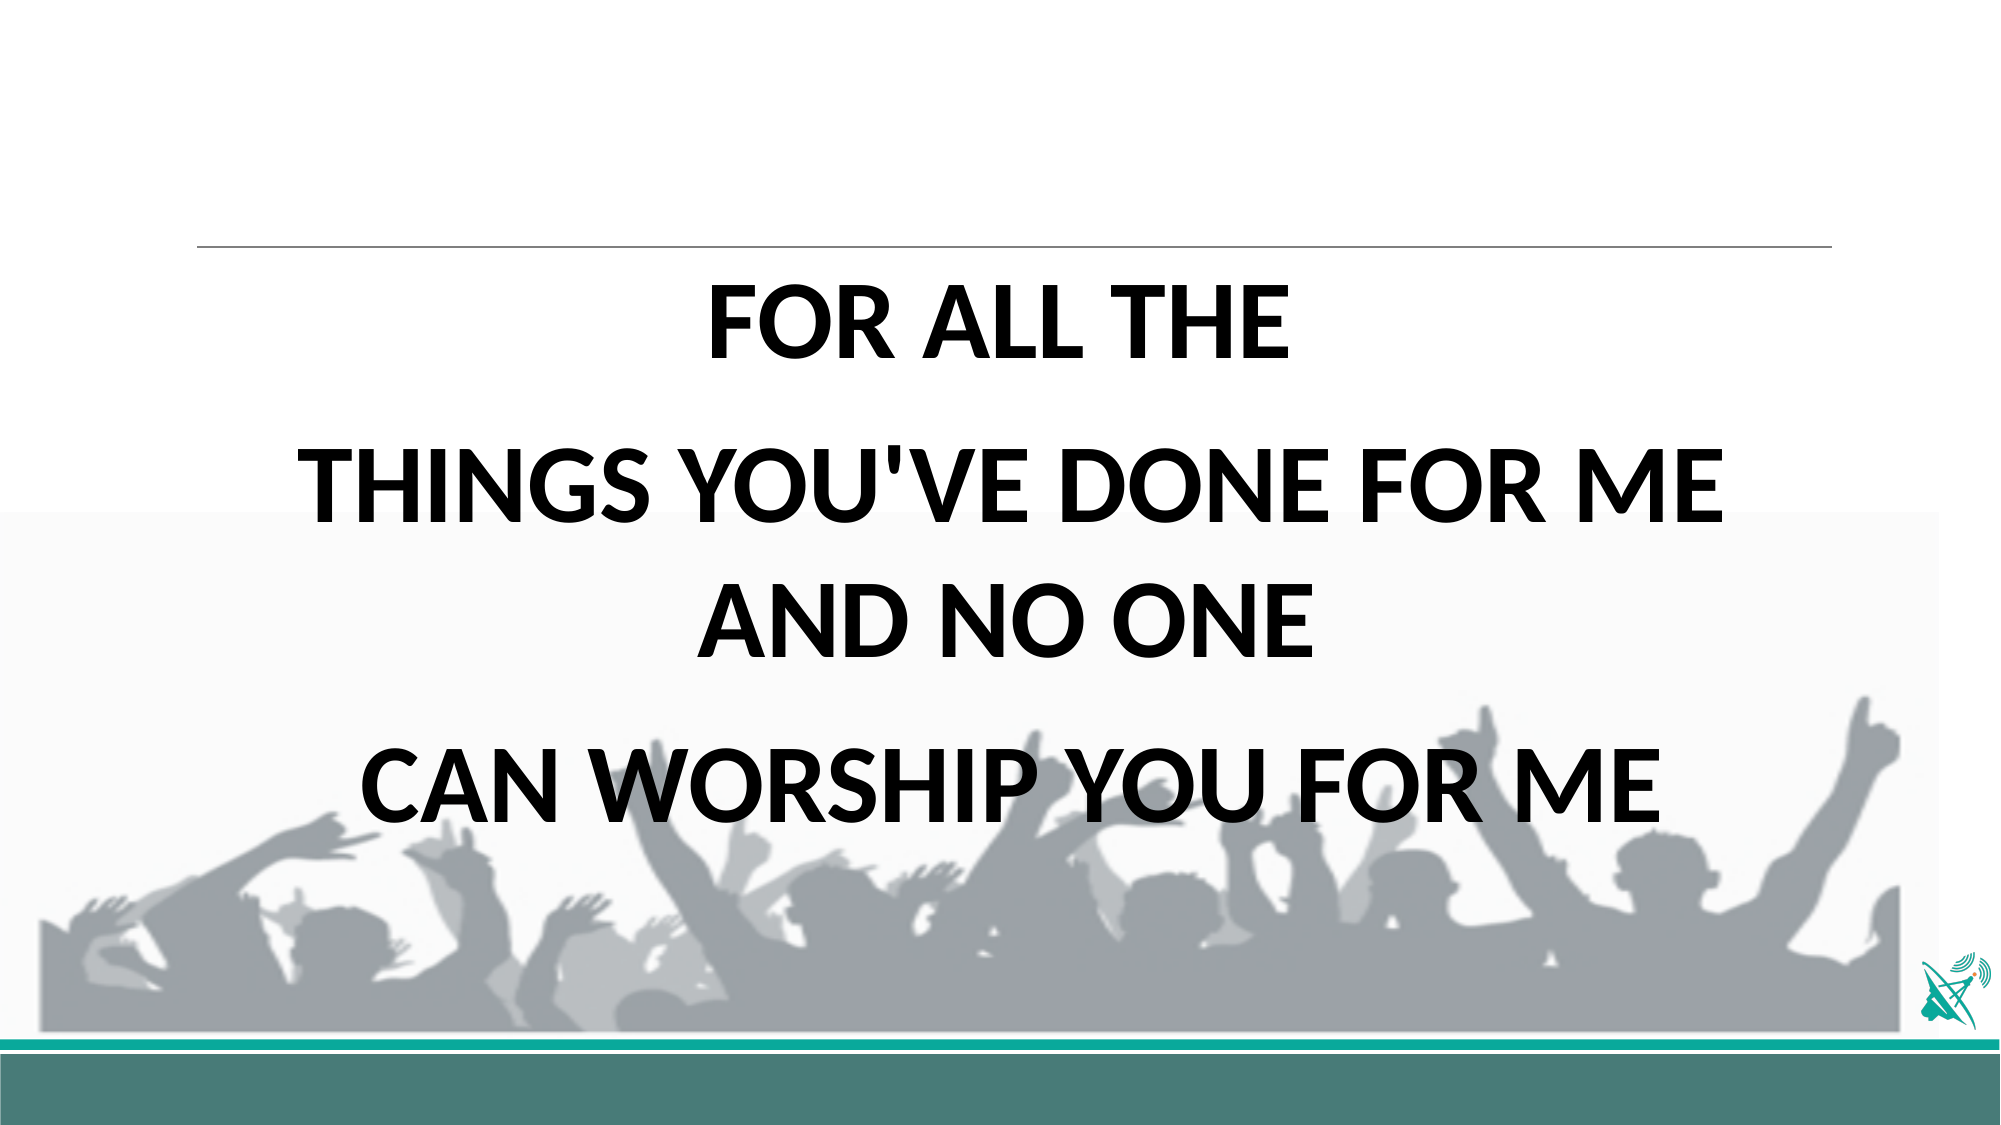

FOR ALL THE
THINGS YOU'VE DONE FOR ME
AND NO ONE
 CAN WORSHIP YOU FOR ME